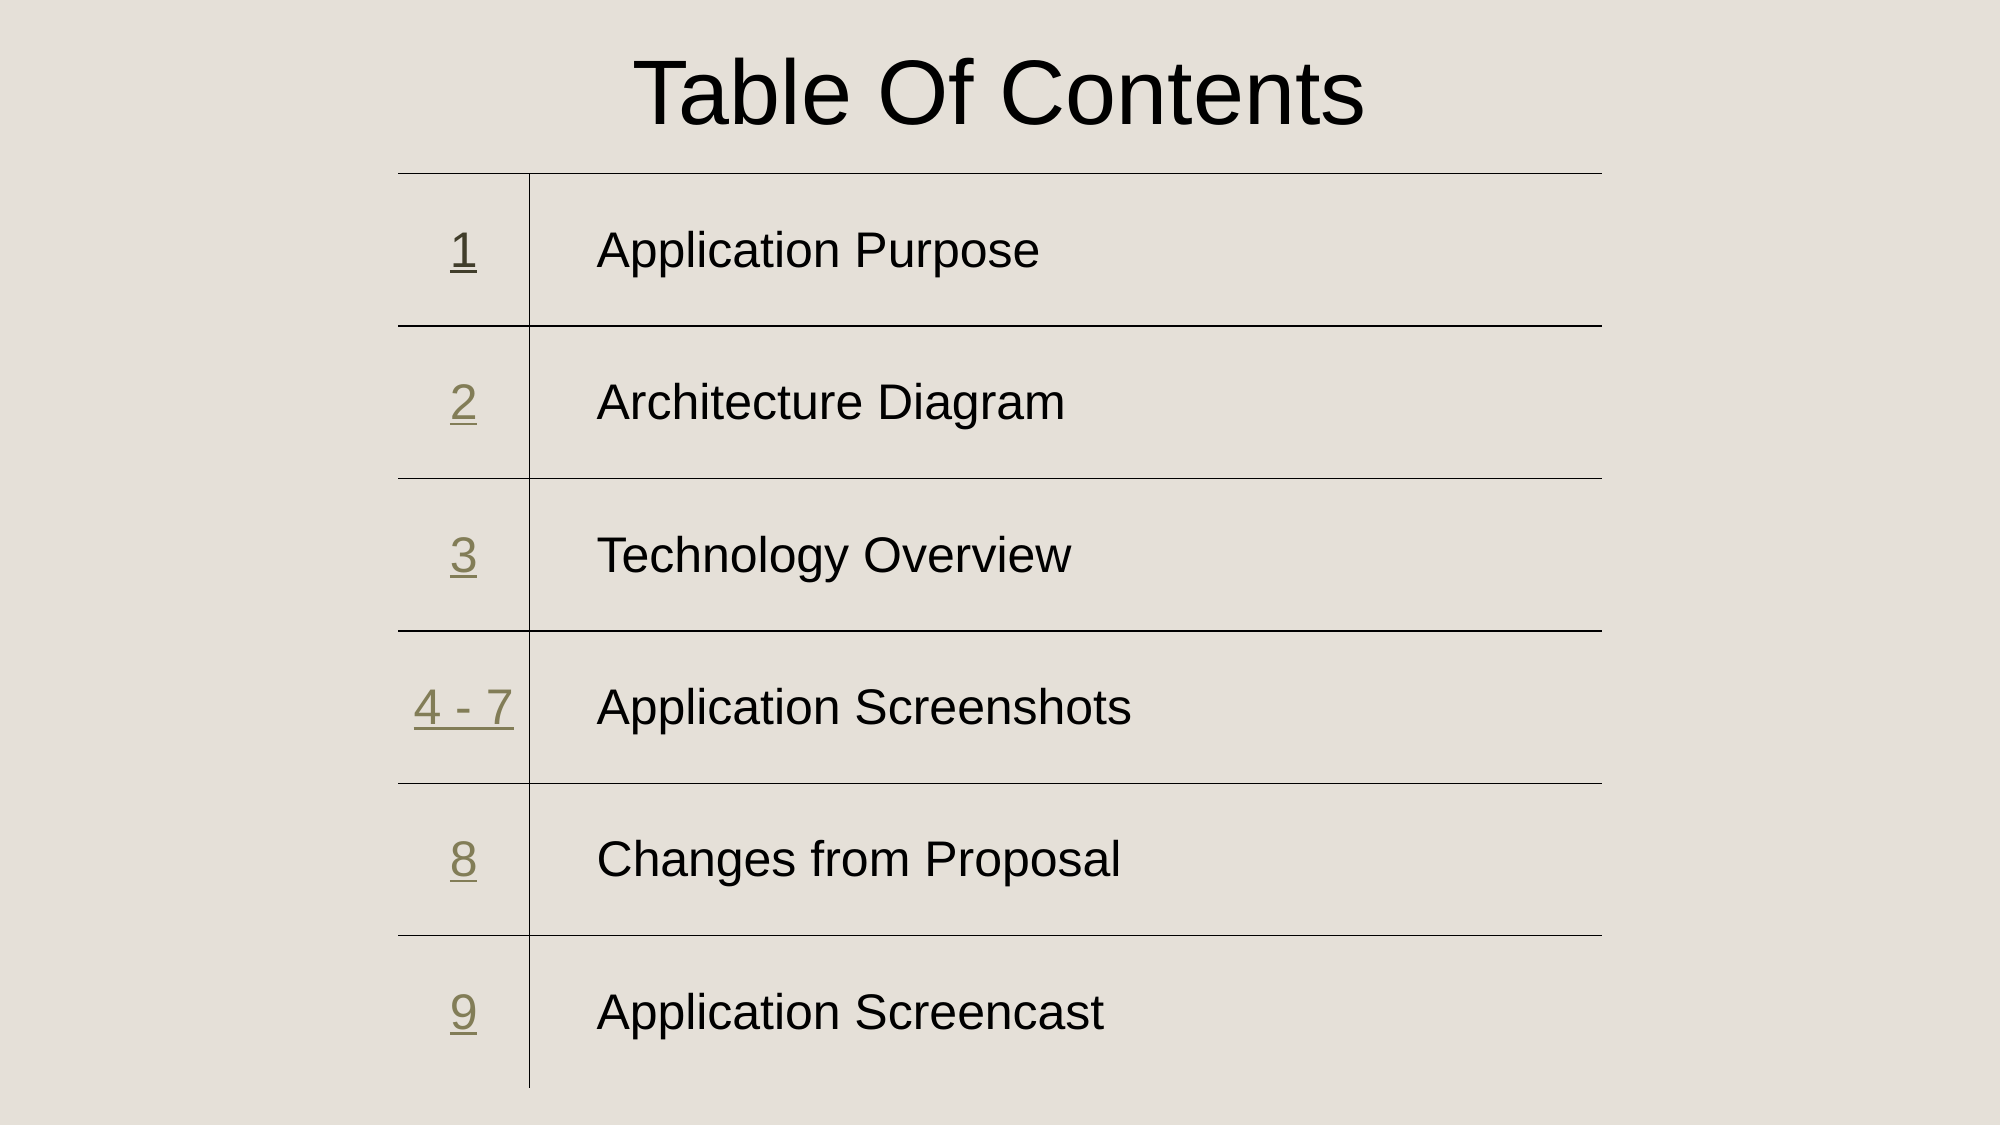

# Table Of Contents
| 1 | Application Purpose |
| --- | --- |
| 2 | Architecture Diagram |
| 3 | Technology Overview |
| 4 - 7 | Application Screenshots |
| 8 | Changes from Proposal |
| 9 | Application Screencast |